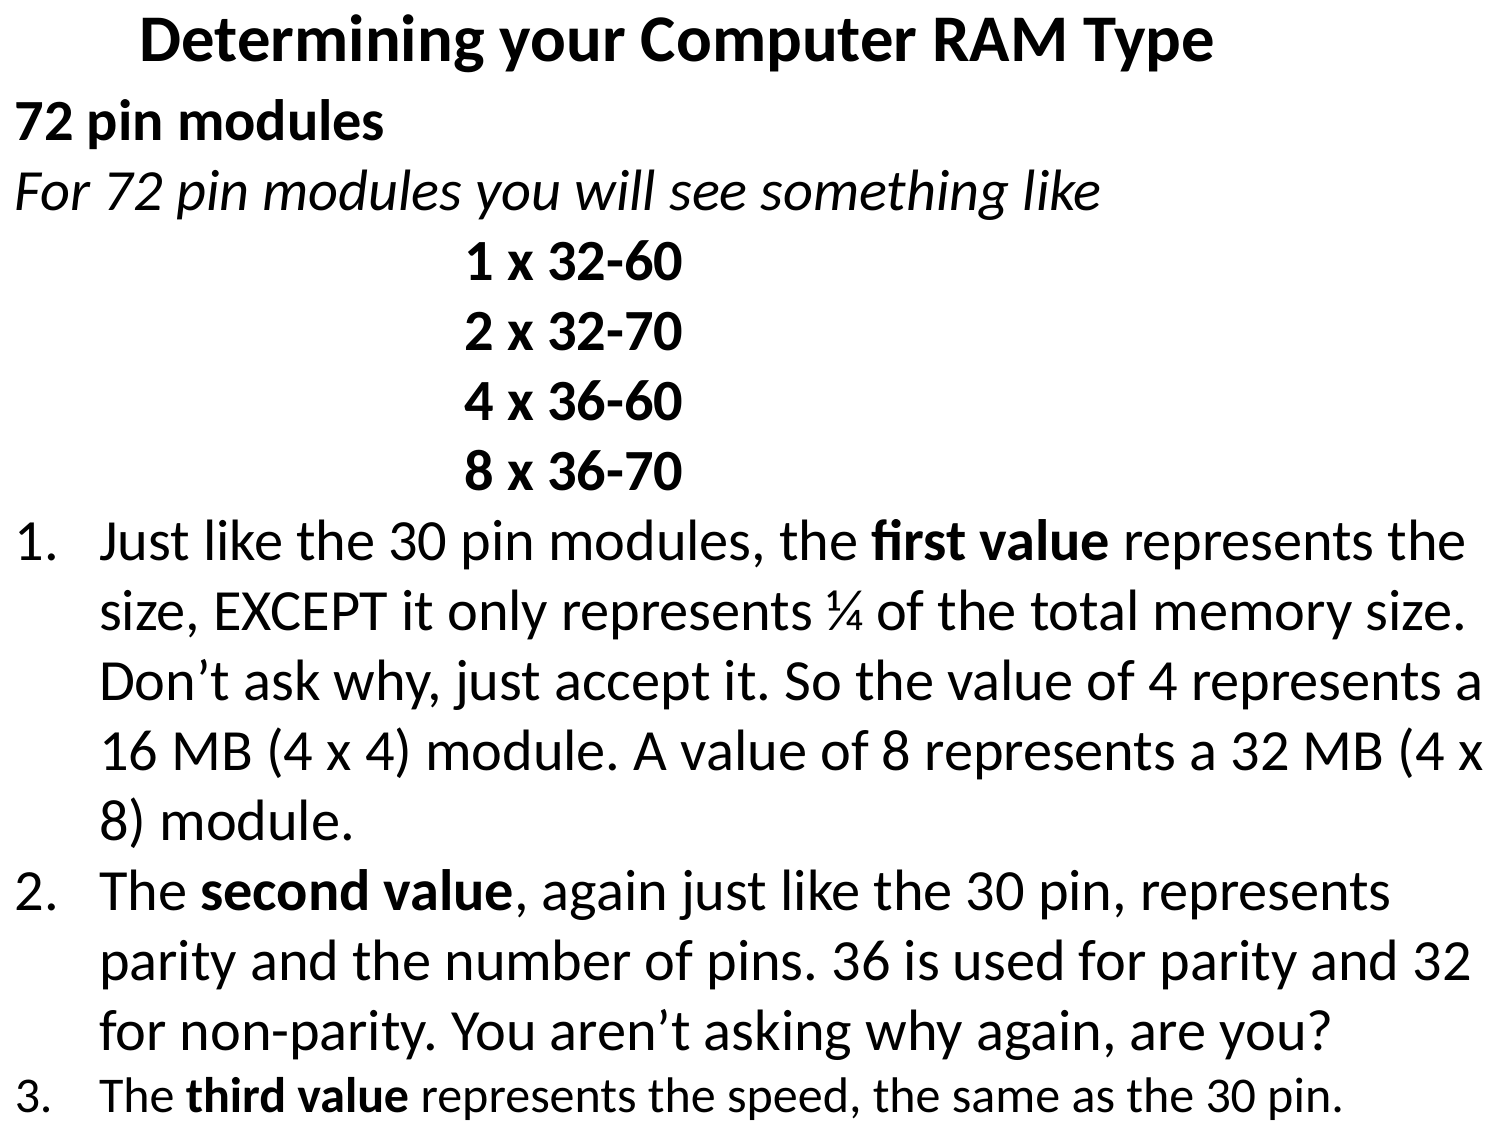

Determining your Computer RAM Type
72 pin modules
For 72 pin modules you will see something like
			1 x 32-60
			2 x 32-70
			4 x 36-60
			8 x 36-70
Just like the 30 pin modules, the first value represents the size, EXCEPT it only represents ¼ of the total memory size. Don’t ask why, just accept it. So the value of 4 represents a 16 MB (4 x 4) module. A value of 8 represents a 32 MB (4 x 8) module.
The second value, again just like the 30 pin, represents parity and the number of pins. 36 is used for parity and 32 for non-parity. You aren’t asking why again, are you?
The third value represents the speed, the same as the 30 pin.